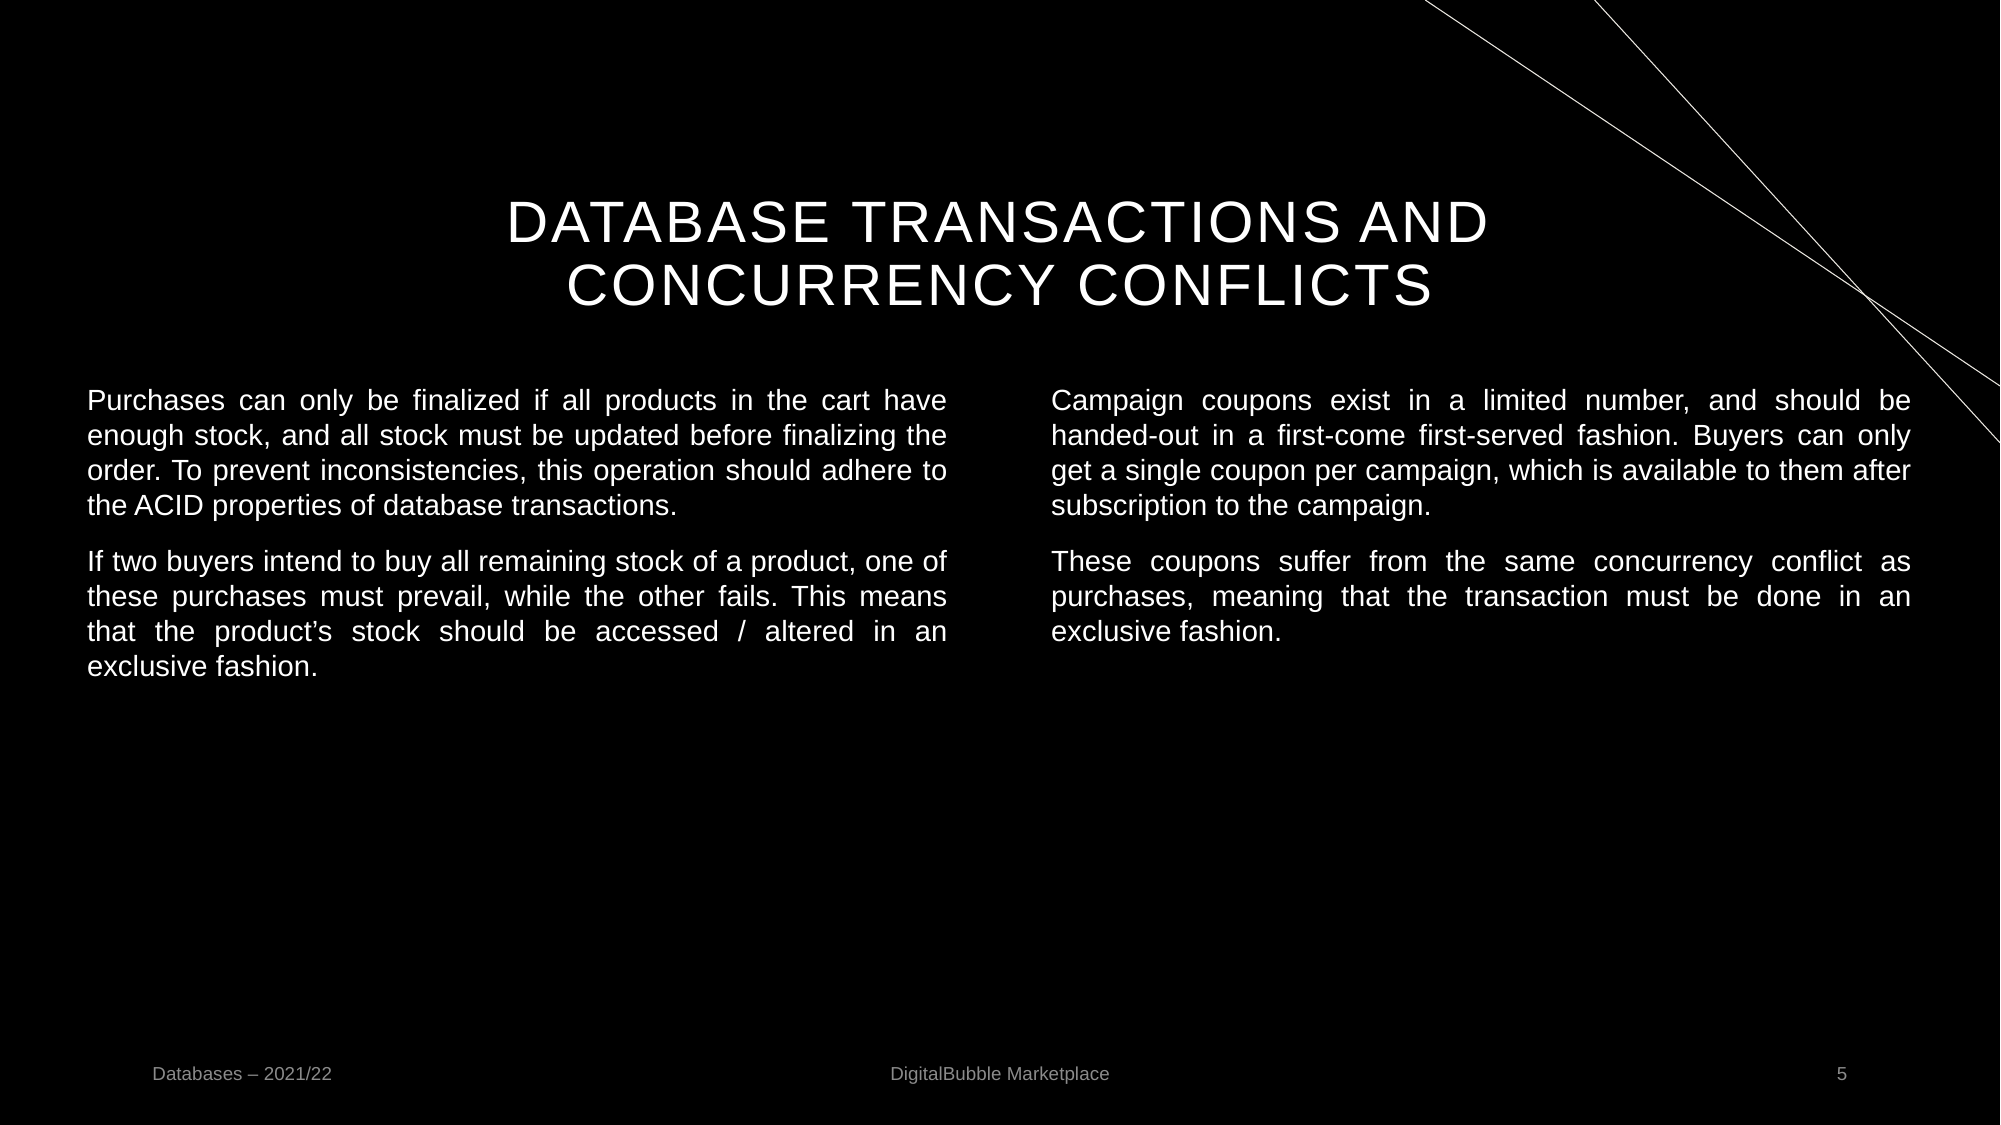

# Database transactions and concurrency conflicts
Purchases can only be finalized if all products in the cart have enough stock, and all stock must be updated before finalizing the order. To prevent inconsistencies, this operation should adhere to the ACID properties of database transactions.
If two buyers intend to buy all remaining stock of a product, one of these purchases must prevail, while the other fails. This means that the product’s stock should be accessed / altered in an exclusive fashion.
Campaign coupons exist in a limited number, and should be handed-out in a first-come first-served fashion. Buyers can only get a single coupon per campaign, which is available to them after subscription to the campaign.
These coupons suffer from the same concurrency conflict as purchases, meaning that the transaction must be done in an exclusive fashion.

Databases – 2021/22
DigitalBubble Marketplace
5